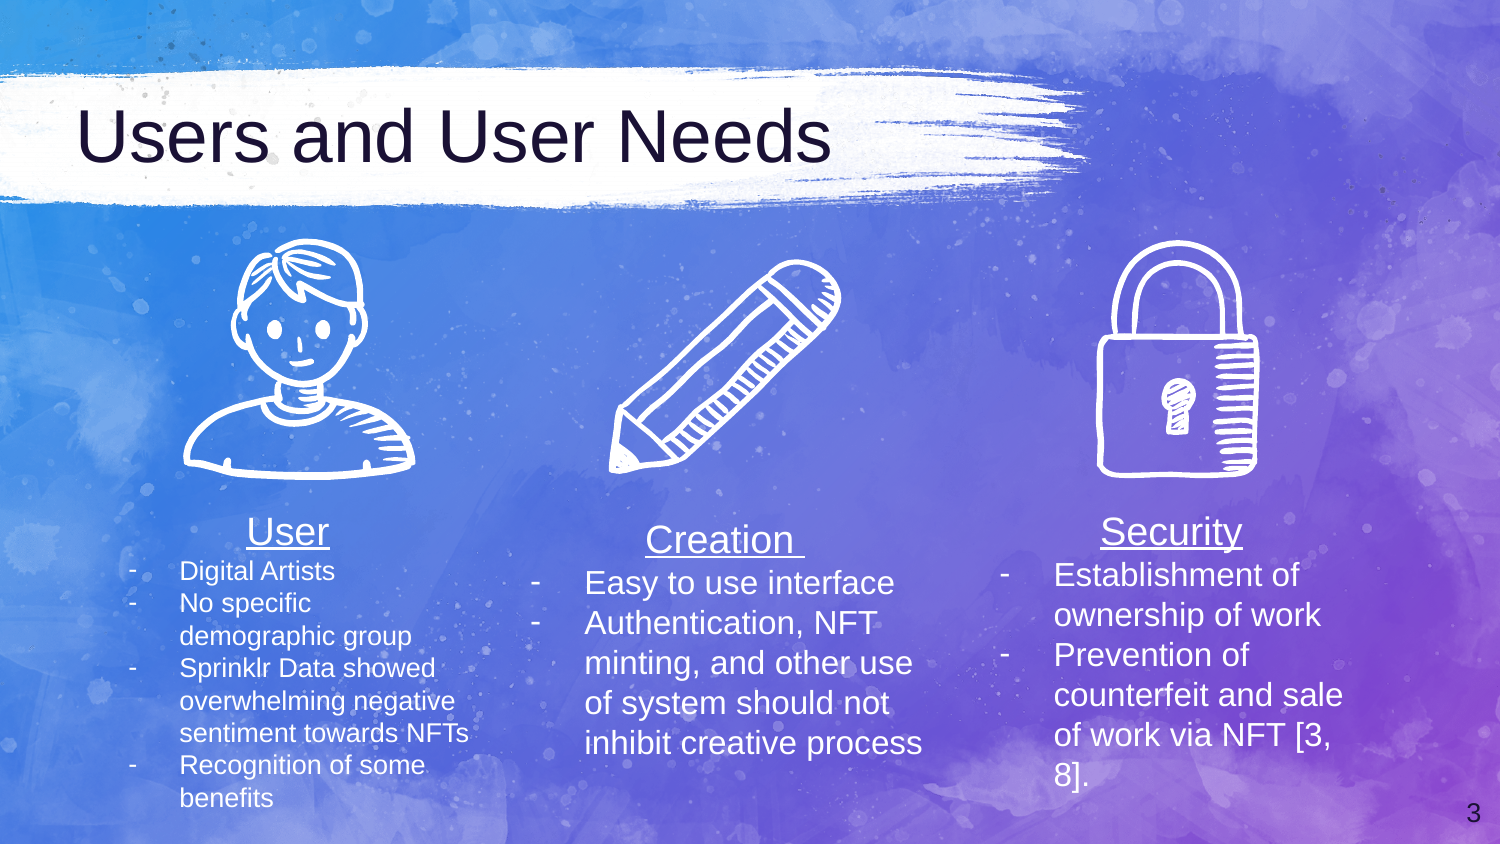

# Users and User Needs

User
Digital Artists
No specific demographic group
Sprinklr Data showed overwhelming negative sentiment towards NFTs
Recognition of some benefits
Security
Establishment of ownership of work
Prevention of counterfeit and sale of work via NFT [3, 8].

Creation
Easy to use interface
Authentication, NFT minting, and other use of system should not inhibit creative process
3